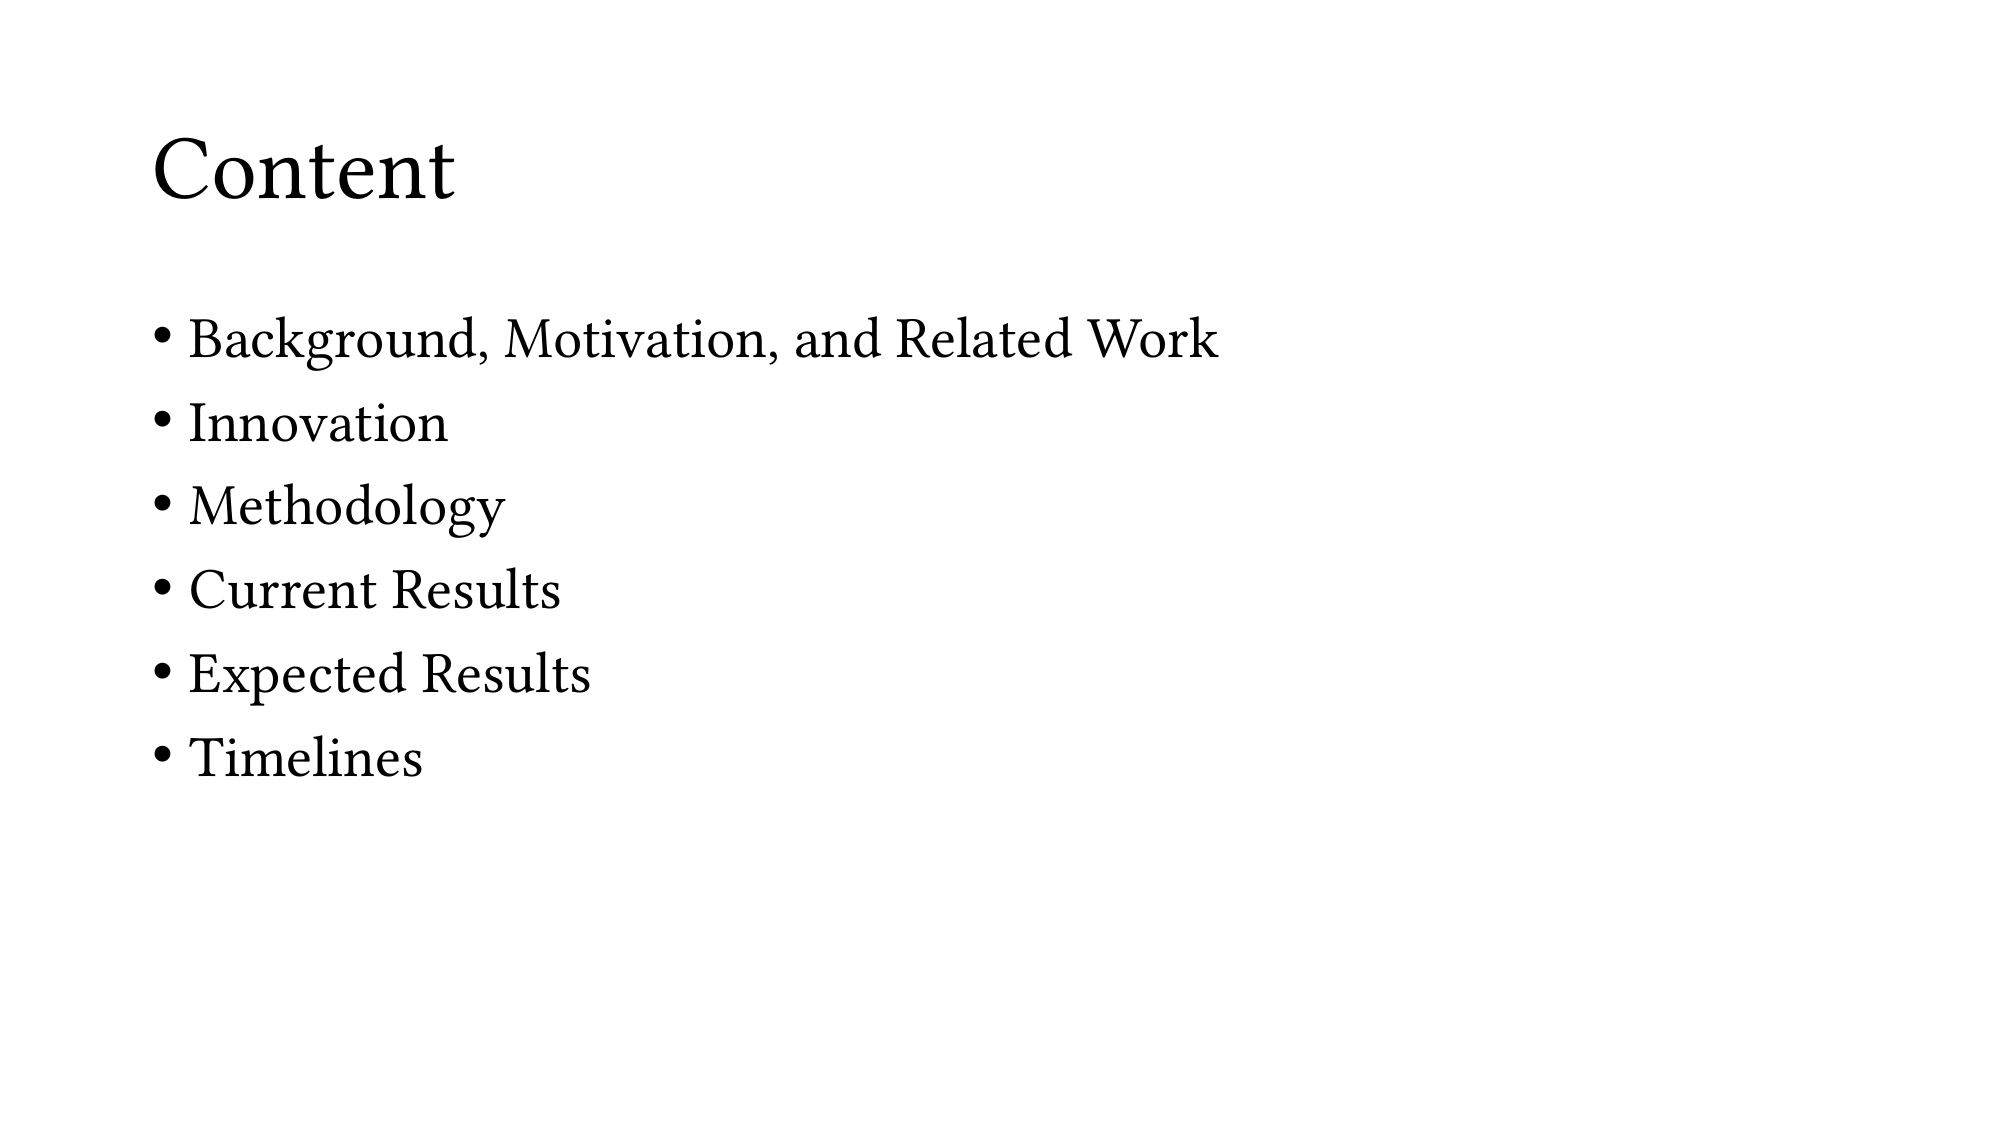

# Content
Background, Motivation, and Related Work
Innovation
Methodology
Current Results
Expected Results
Timelines